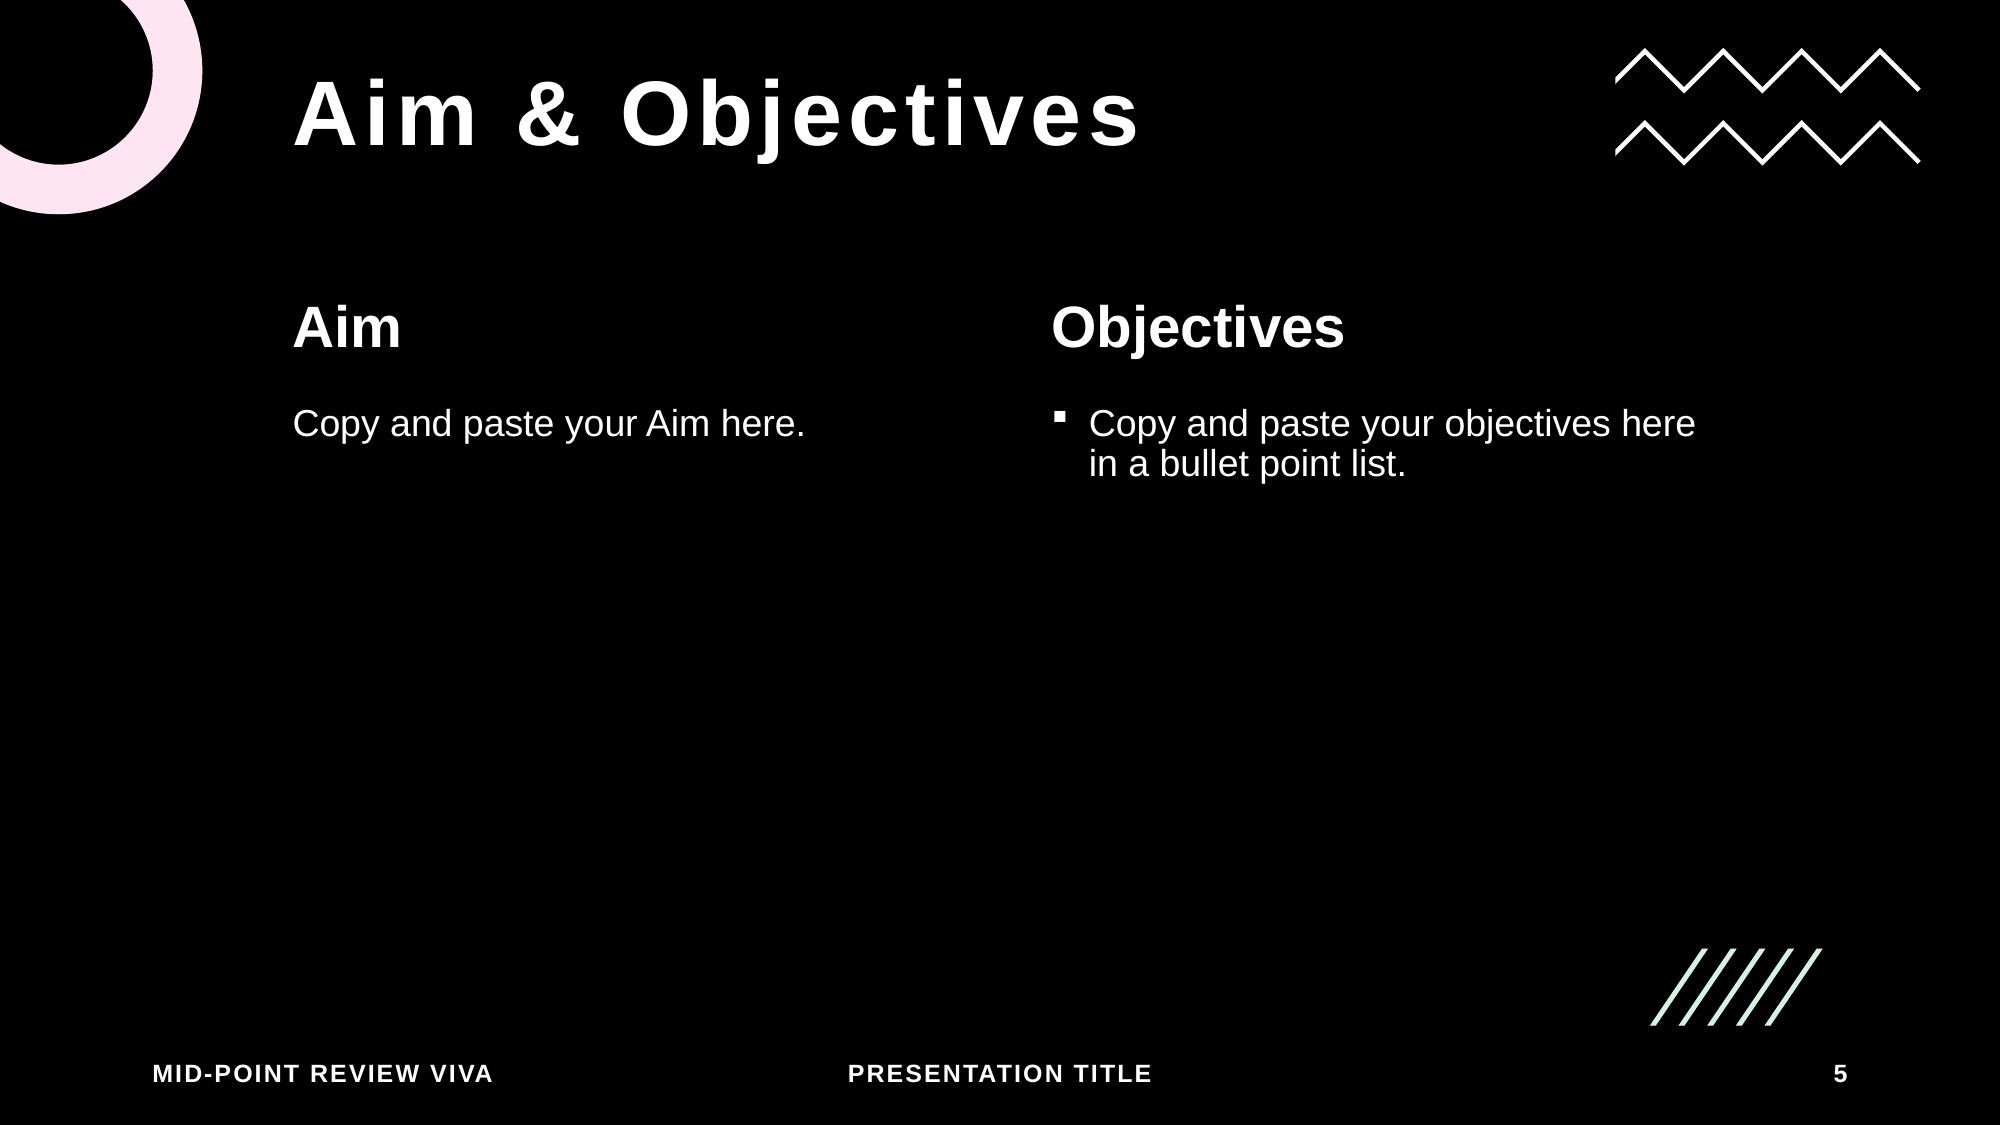

# Aim & Objectives
Aim
Objectives
Copy and paste your Aim here.
Copy and paste your objectives here in a bullet point list.
MID-Point Review viva
PRESENTATION TITLE
5